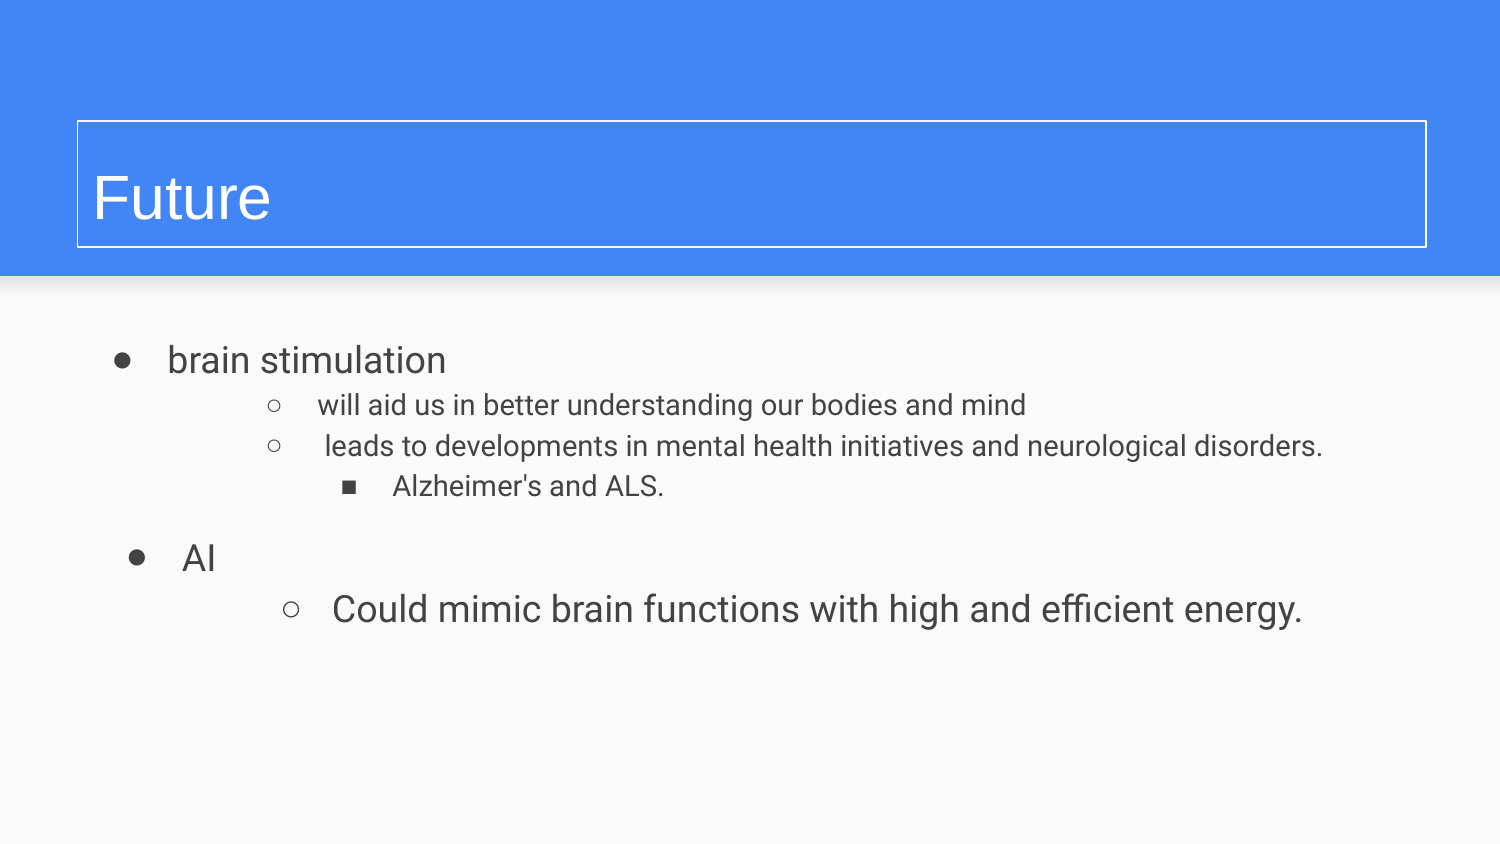

# Future
brain stimulation
will aid us in better understanding our bodies and mind
 leads to developments in mental health initiatives and neurological disorders.
Alzheimer's and ALS.

AI
Could mimic brain functions with high and efficient energy.